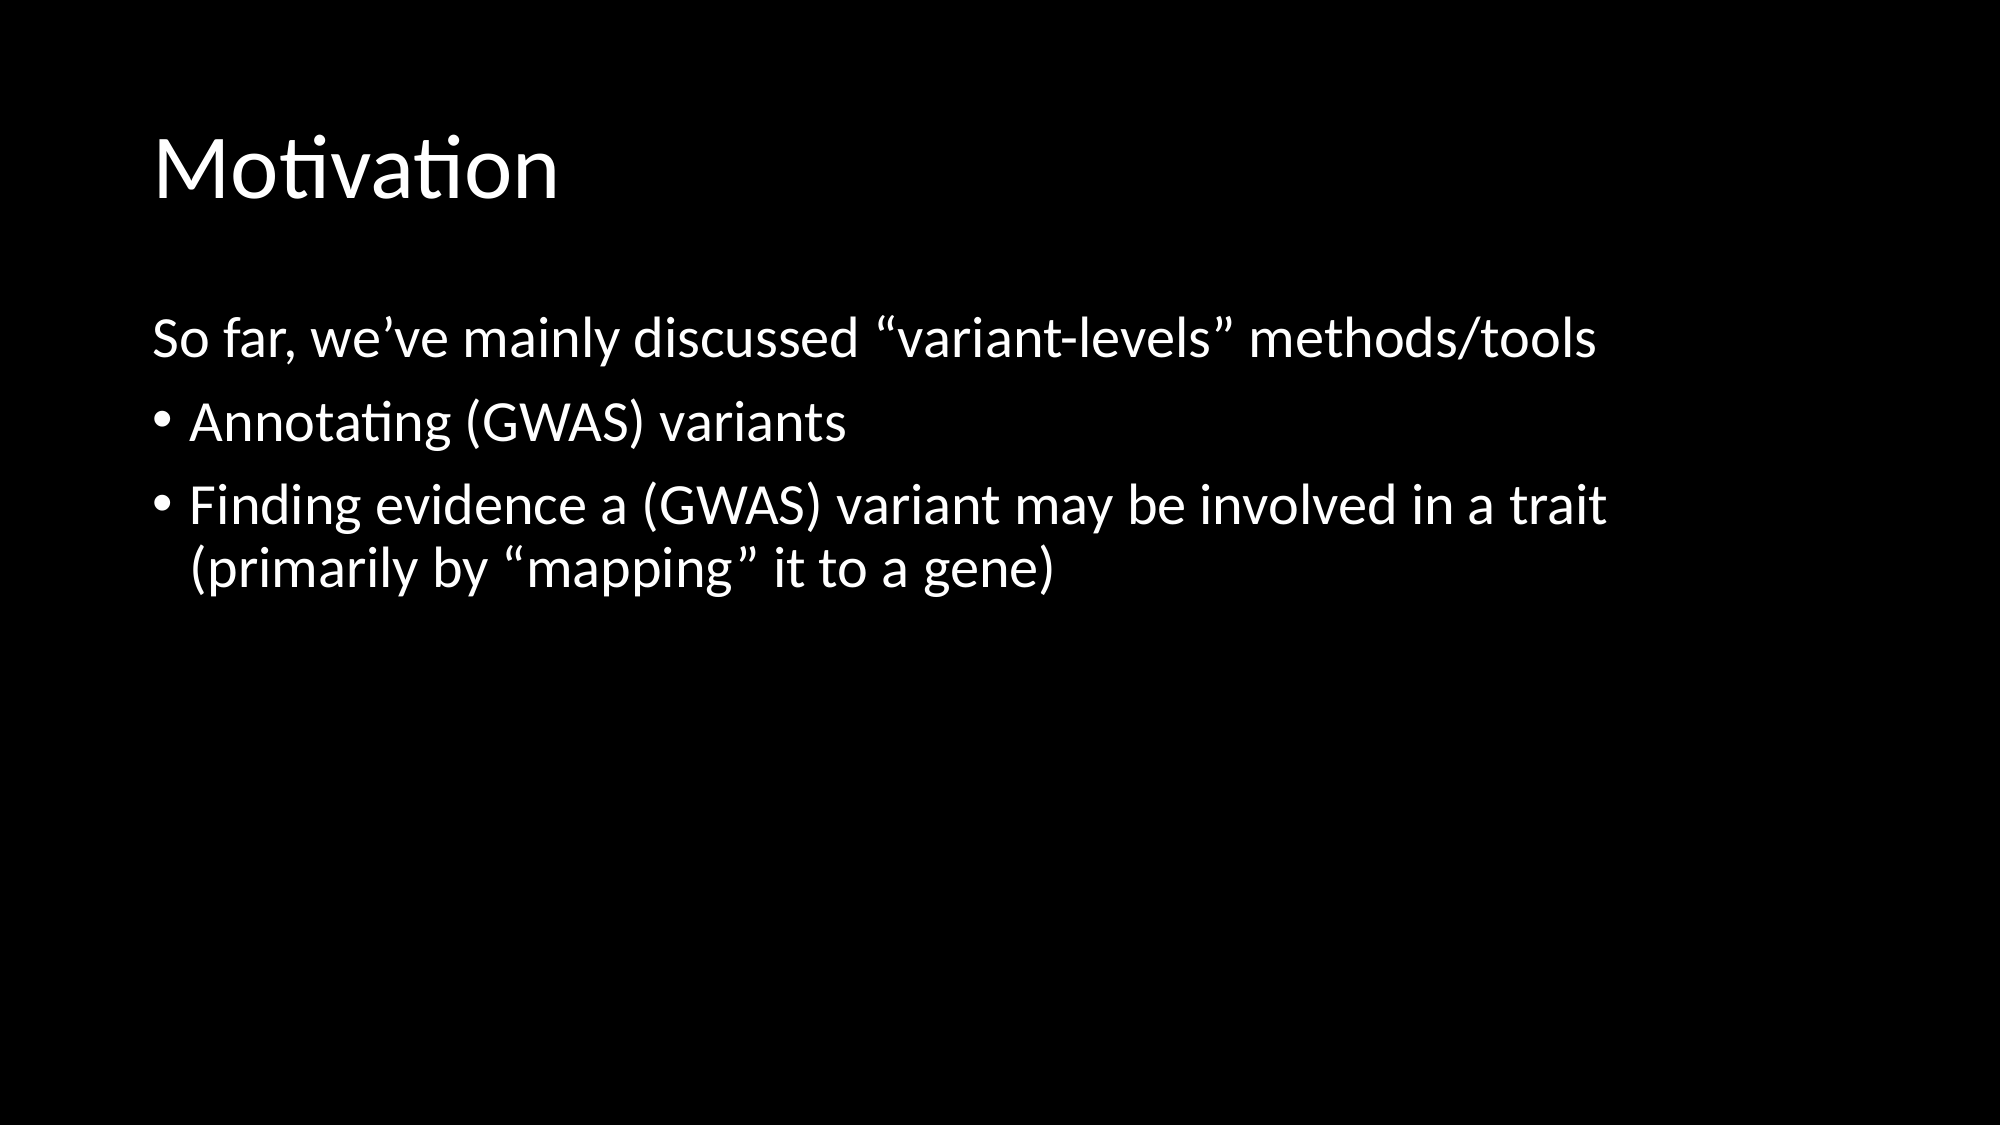

# Motivation
So far, we’ve mainly discussed “variant-levels” methods/tools
Annotating (GWAS) variants
Finding evidence a (GWAS) variant may be involved in a trait
(primarily by “mapping” it to a gene)